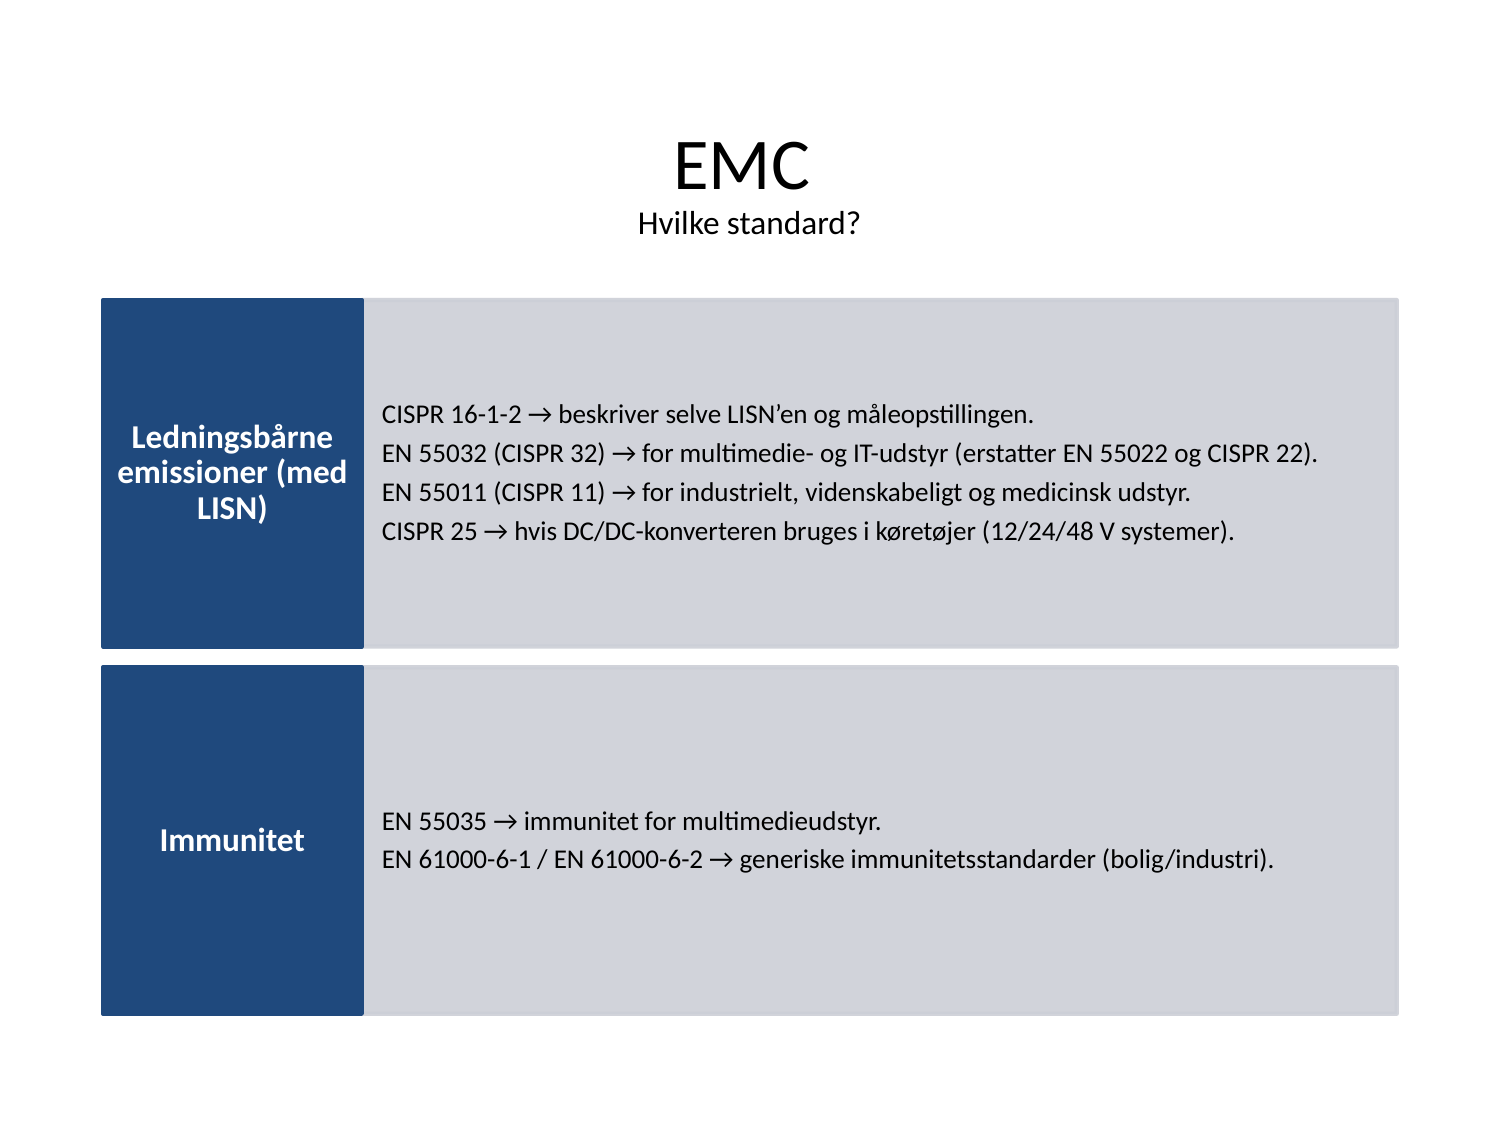

# EMC Hvilke standard?
CISPR 16-1-2 → beskriver selve LISN’en og måleopstillingen.
EN 55032 (CISPR 32) → for multimedie- og IT-udstyr (erstatter EN 55022 og CISPR 22).
EN 55011 (CISPR 11) → for industrielt, videnskabeligt og medicinsk udstyr.
CISPR 25 → hvis DC/DC-konverteren bruges i køretøjer (12/24/48 V systemer).
Ledningsbårne emissioner (med LISN)
EN 55035 → immunitet for multimedieudstyr.
EN 61000-6-1 / EN 61000-6-2 → generiske immunitetsstandarder (bolig/industri).
Immunitet